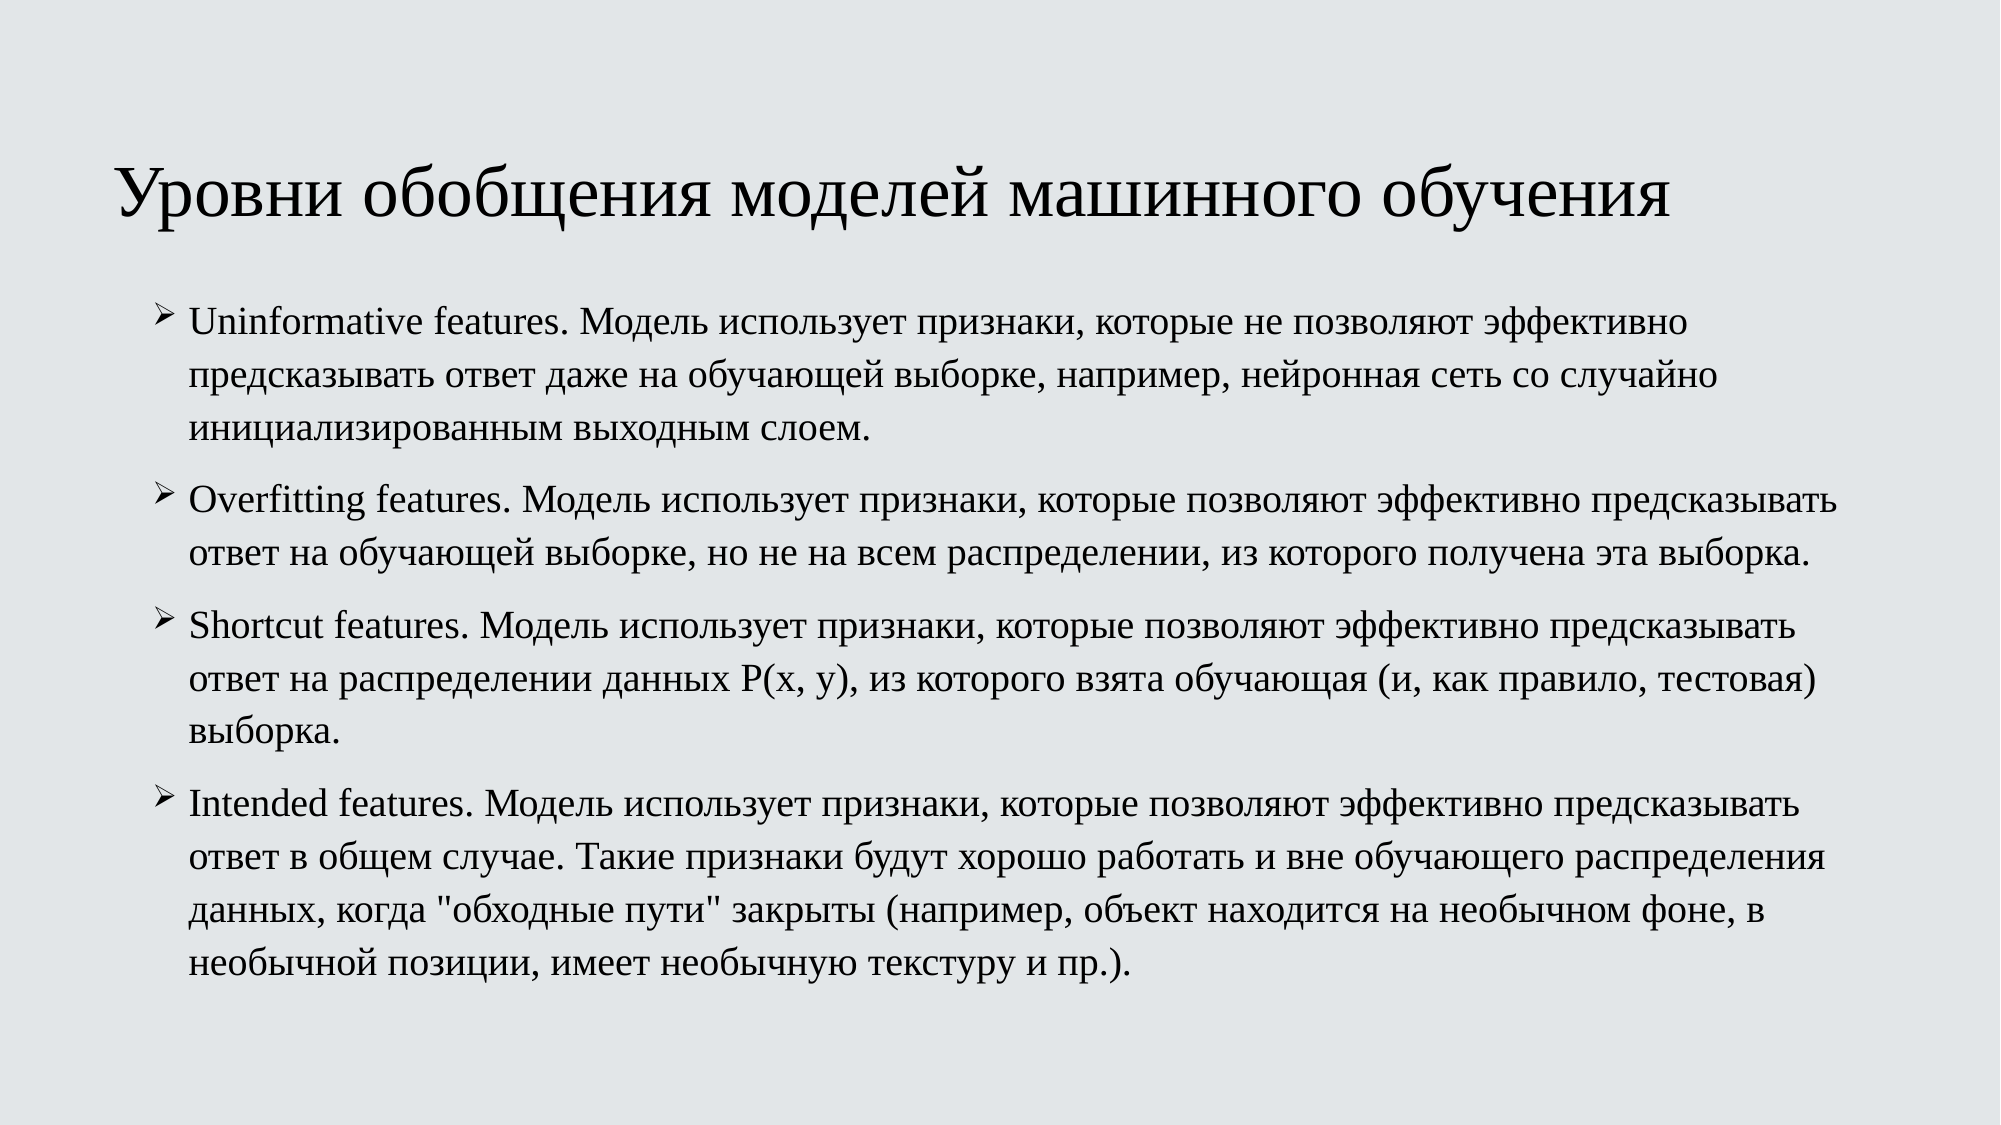

# Уровни обобщения моделей машинного обучения
Uninformative features. Модель использует признаки, которые не позволяют эффективно предсказывать ответ даже на обучающей выборке, например, нейронная сеть со случайно инициализированным выходным слоем.
Overfitting features. Модель использует признаки, которые позволяют эффективно предсказывать ответ на обучающей выборке, но не на всем распределении, из которого получена эта выборка.
Shortcut features. Модель использует признаки, которые позволяют эффективно предсказывать ответ на распределении данных P(х, у), из которого взята обучающая (и, как правило, тестовая) выборка.
Intended features. Модель использует признаки, которые позволяют эффективно предсказывать ответ в общем случае. Такие признаки будут хорошо работать и вне обучающего распределения данных, когда "обходные пути" закрыты (например, объект находится на необычном фоне, в необычной позиции, имеет необычную текстуру и пр.).